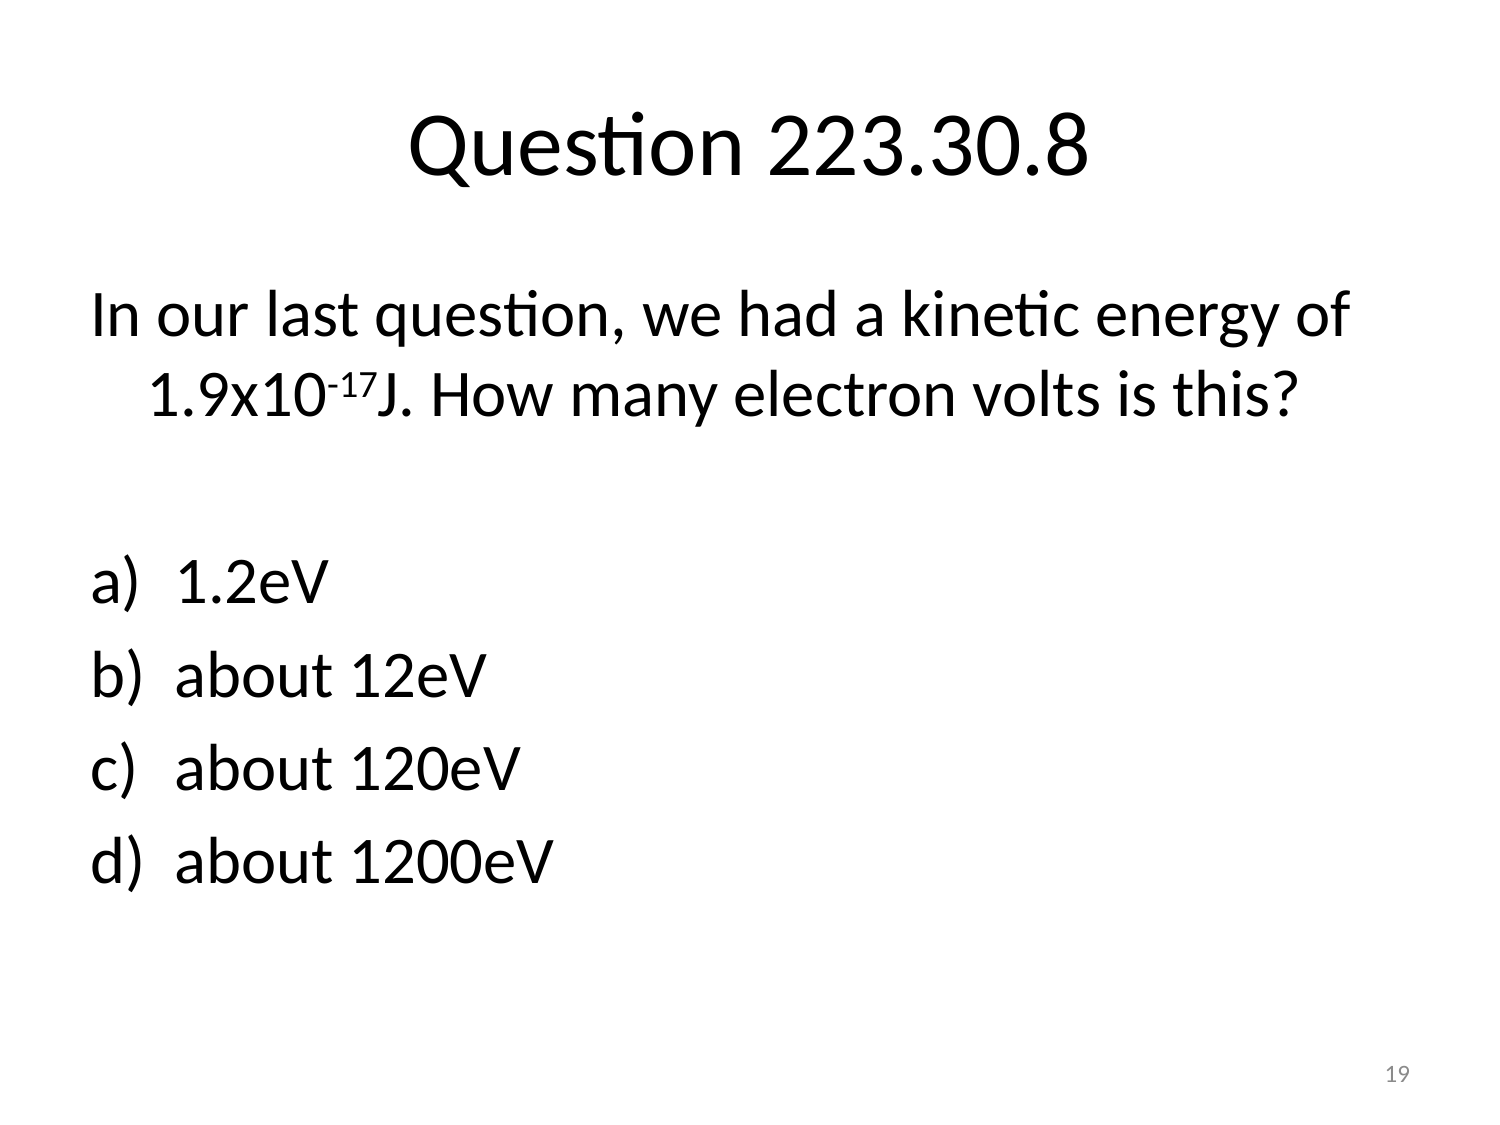

# Question 223.30.8
In our last question, we had a kinetic energy of 1.9x10-17J. How many electron volts is this?

1.2eV
about 12eV
about 120eV
about 1200eV

19